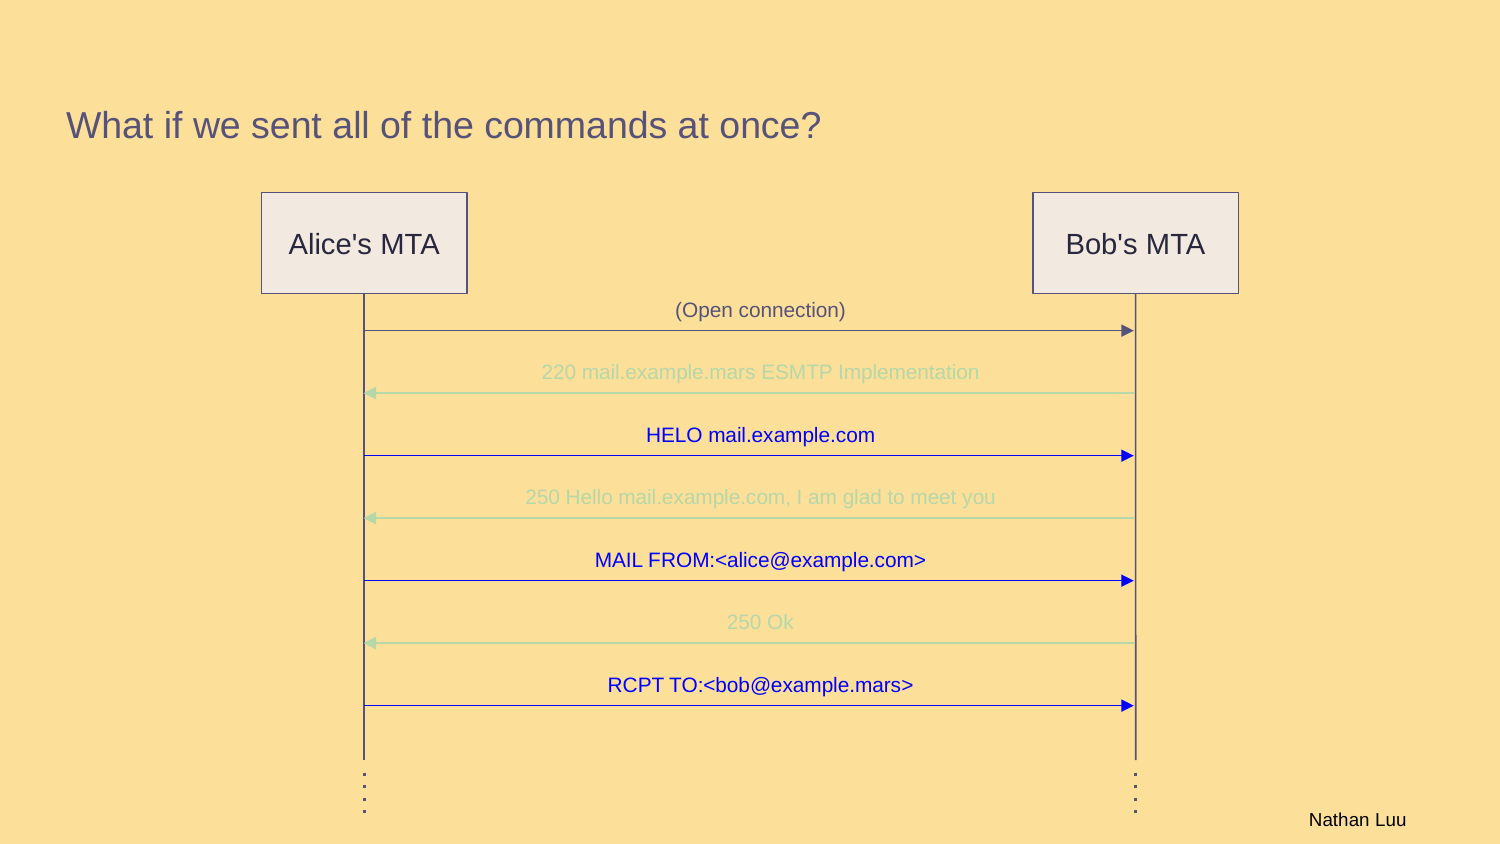

What if we sent all of the commands at once?
Alice's MTA
Bob's MTA
(Open connection)
220 mail.example.mars ESMTP Implementation
HELO mail.example.com
250 Hello mail.example.com, I am glad to meet you
MAIL FROM:<alice@example.com>
250 Ok
RCPT TO:<bob@example.mars>
Nathan Luu